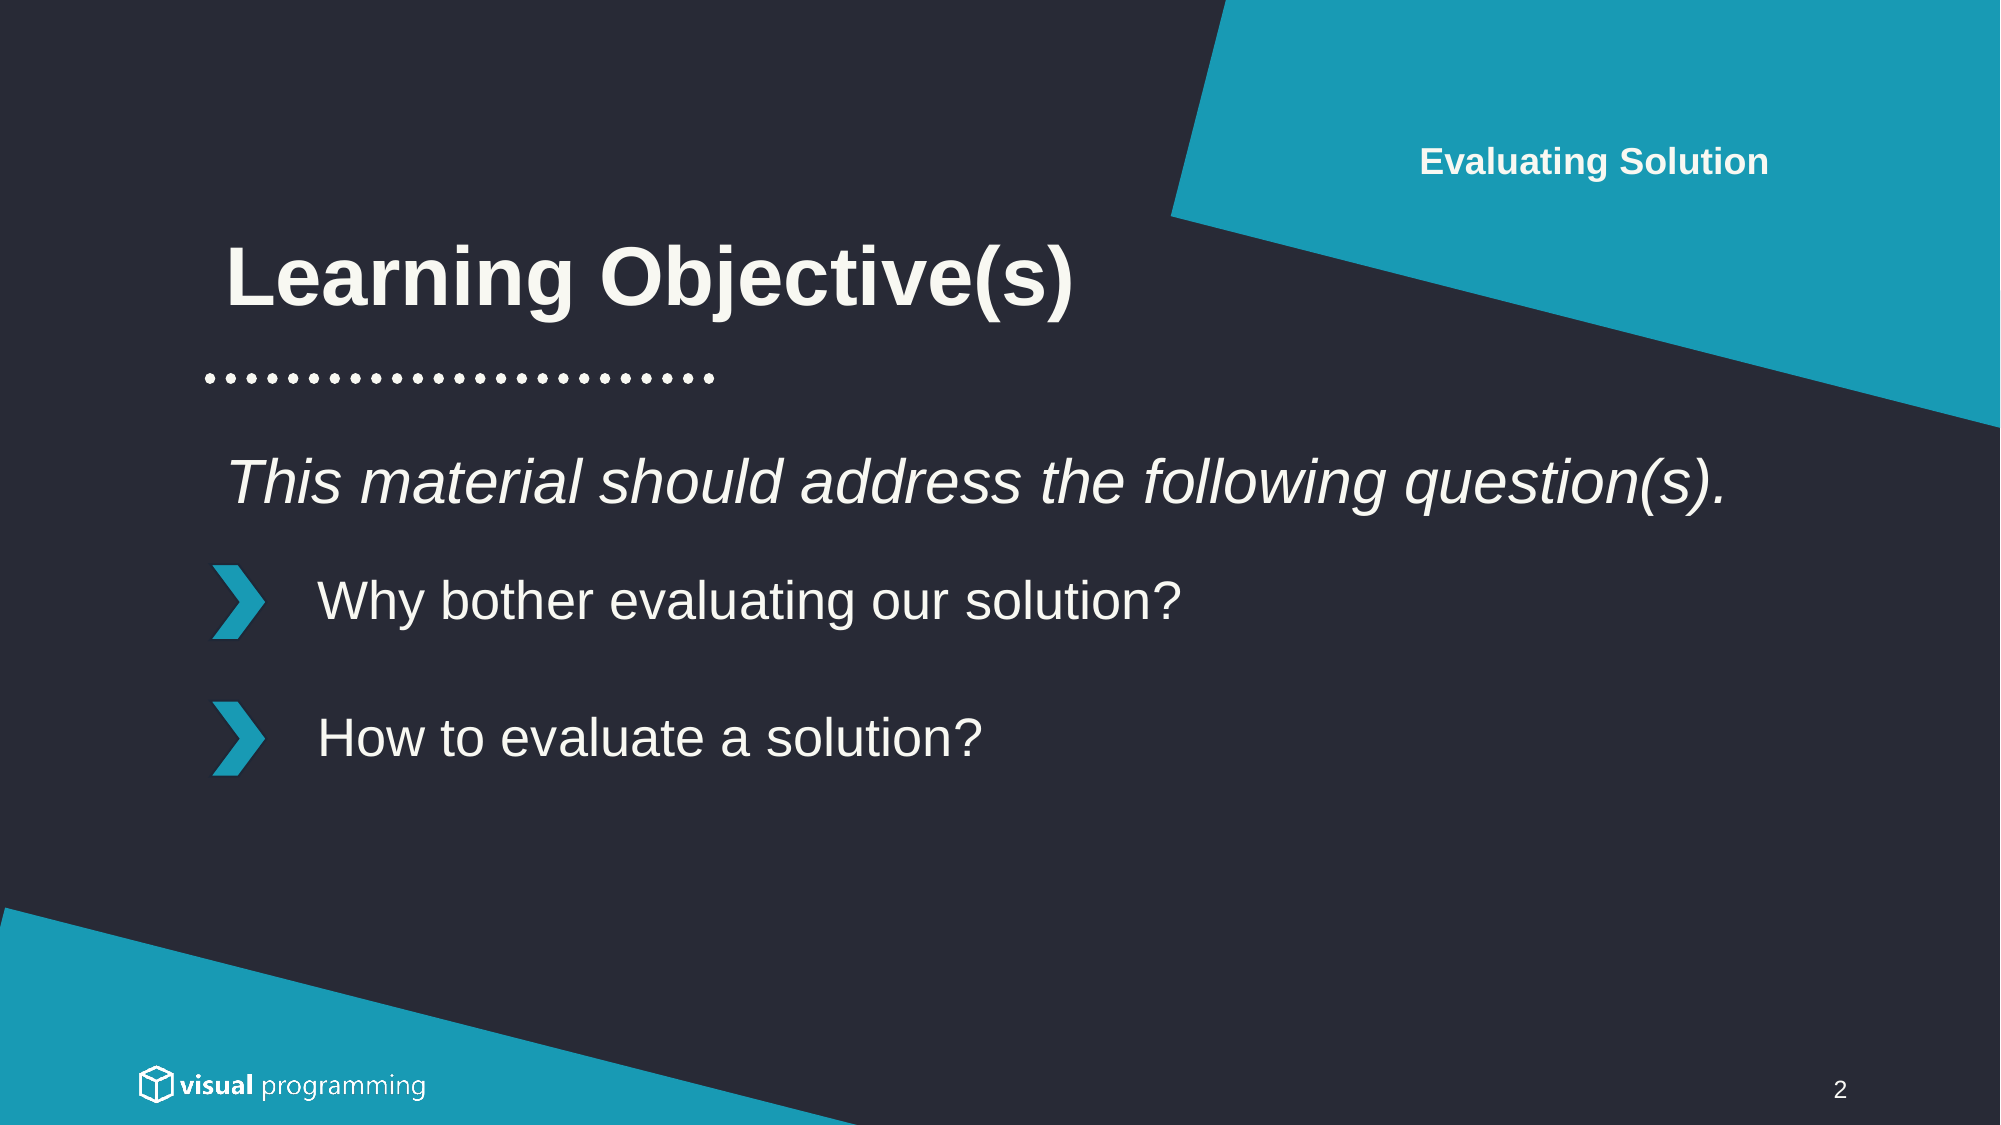

Evaluating Solution
Learning Objective(s)
This material should address the following question(s).
# Why bother evaluating our solution?
How to evaluate a solution?
2